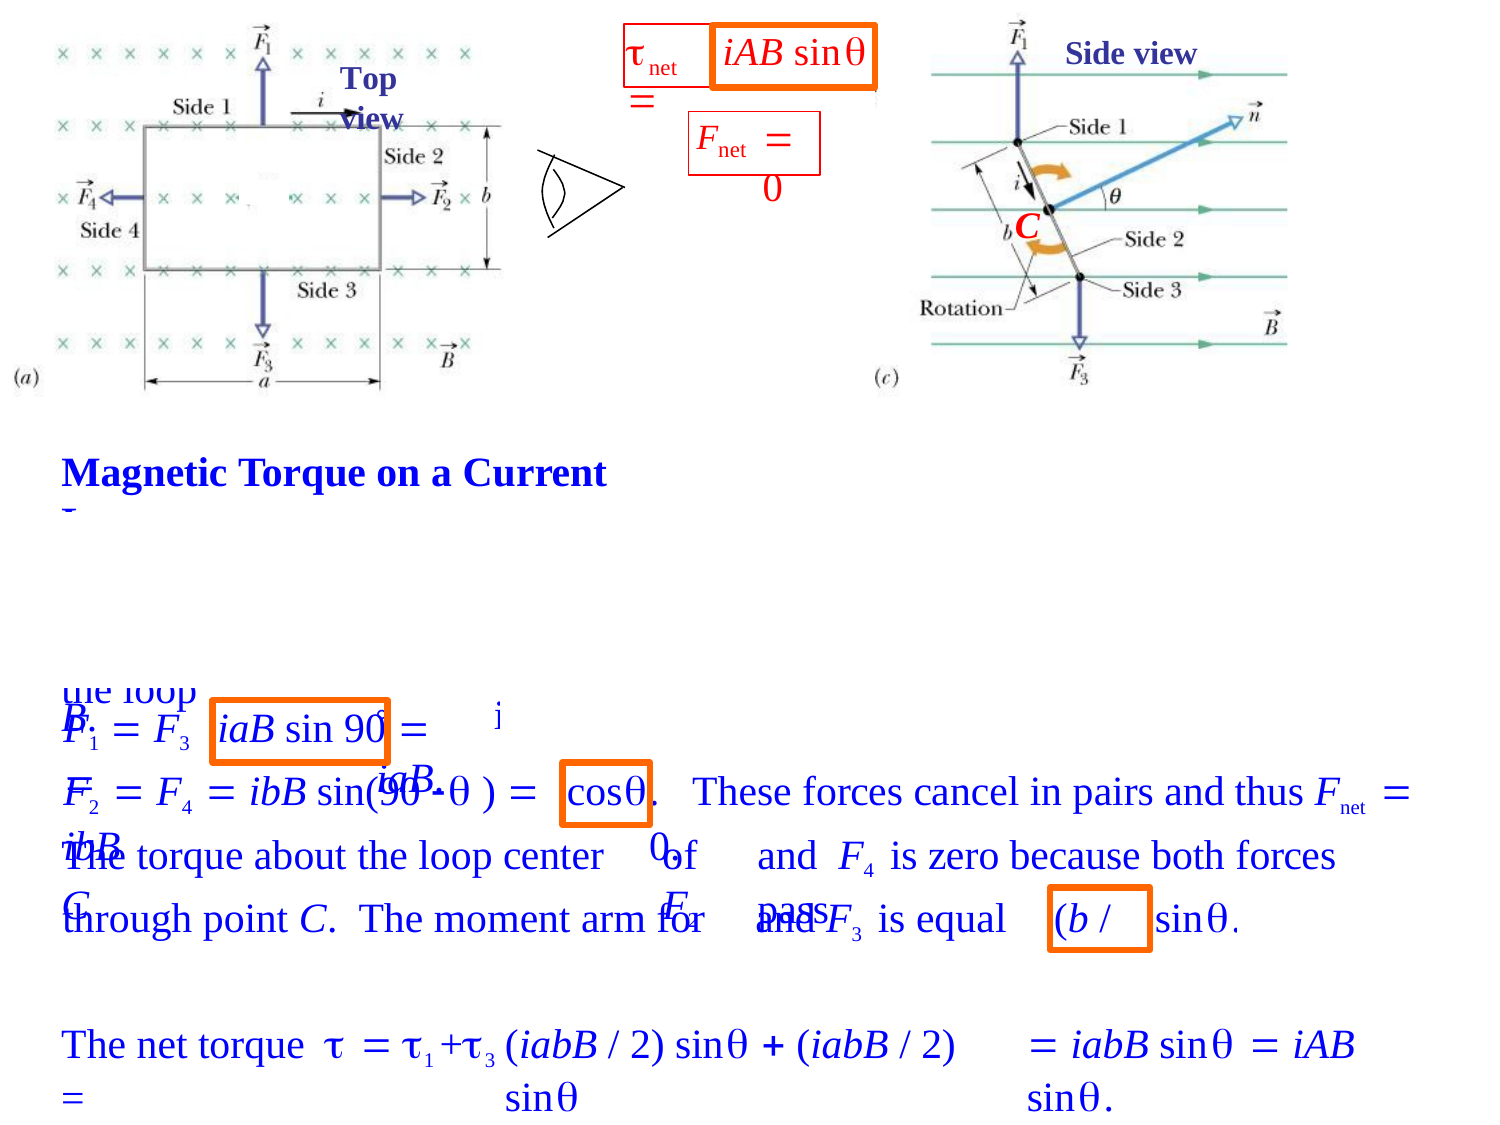

τ	=
iAB sinθ

Side view
net
Top view

= 0
Fnet
C

C
Magnetic Torque on a Current Loop
Consider the rectangular  loop in fig. a with sides of lengths a and b and that carries a current i.  The loop is placed in a magnetic field so that the normal nˆ to the loop

forms an angle θ  with B.
The magnitude of the magnetic force on sides 1 and 3 is

F1  = F3  =
iaB sin 90
° = iaB.
The magnetic force on sides 2 and 4 is
F2  = F4  = ibB sin(90 −θ ) = ibB
cosθ

.	These forces cancel in pairs and thus Fnet  = 0.
The torque about the loop center C
of F2
and  F4   is zero because both forces pass

sinθ. - clockwise.
through point C.  The moment arm for F1
and F3   is equal to
(b / 2)
The two

torques tend to rotate the loop in the same (clockwise) direction and thus add up.
The net torque  τ = τ1 +τ3 =
clockwise
(iabB / 2) sinθ + (iabB / 2) sinθ
= iabB sinθ = iAB sinθ.